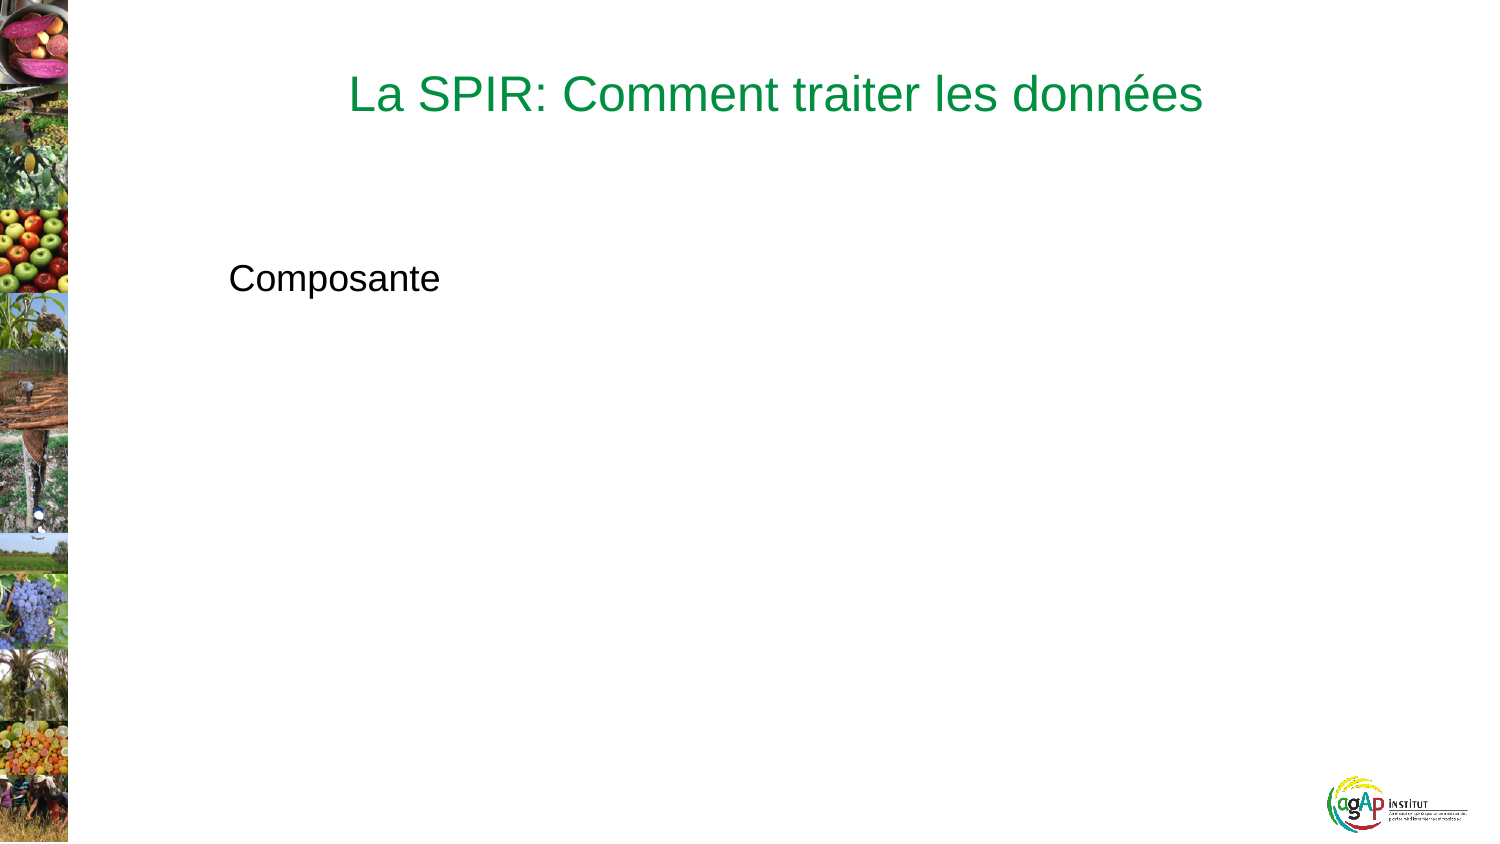

La SPIR: Comment traiter les données
Composante